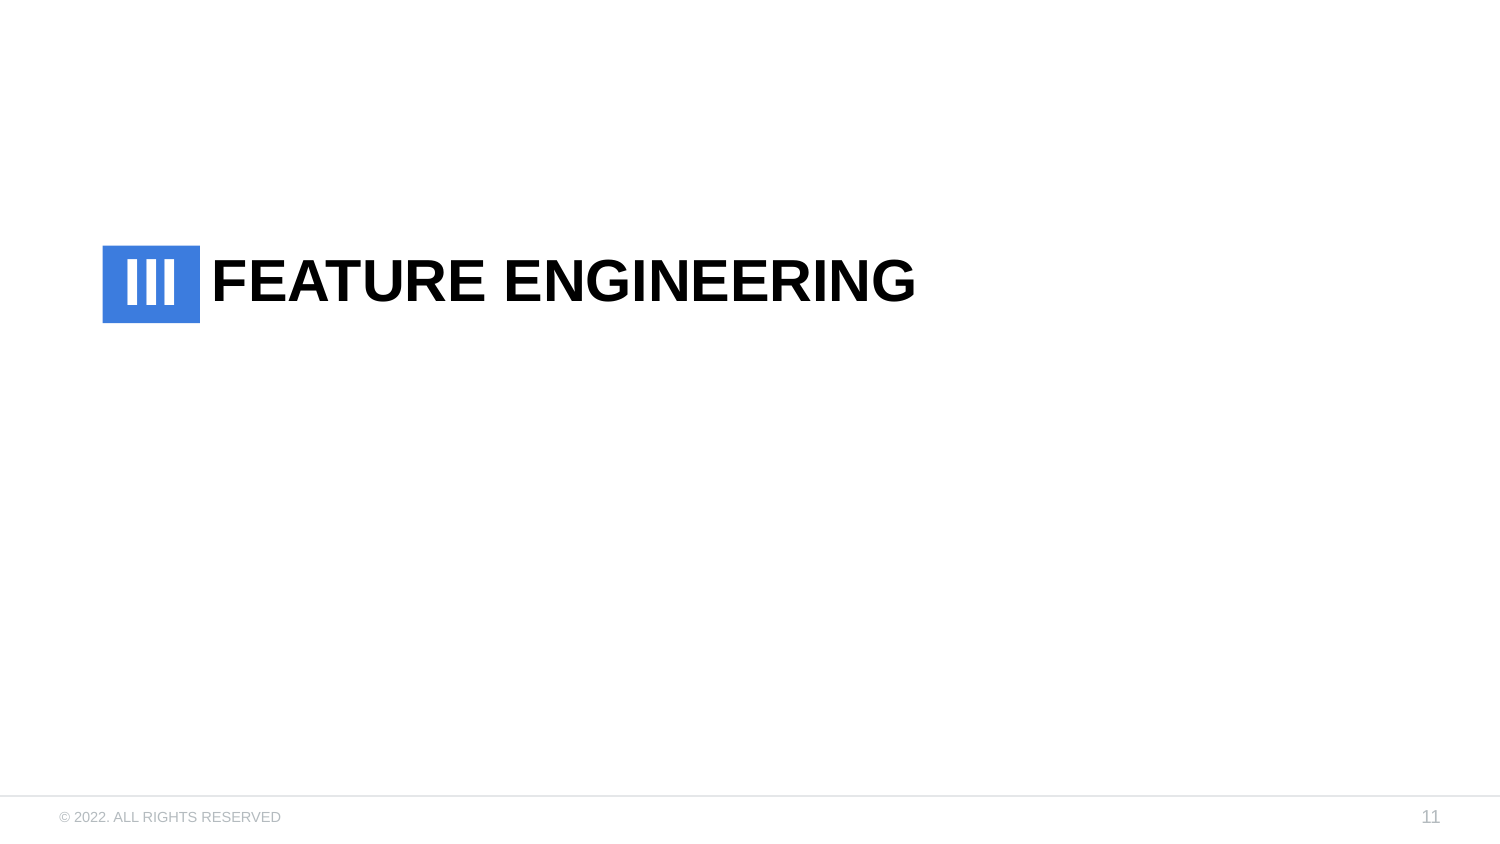

# FEATURE ENGINEERING
III
11
© 2022. ALL RIGHTS RESERVED